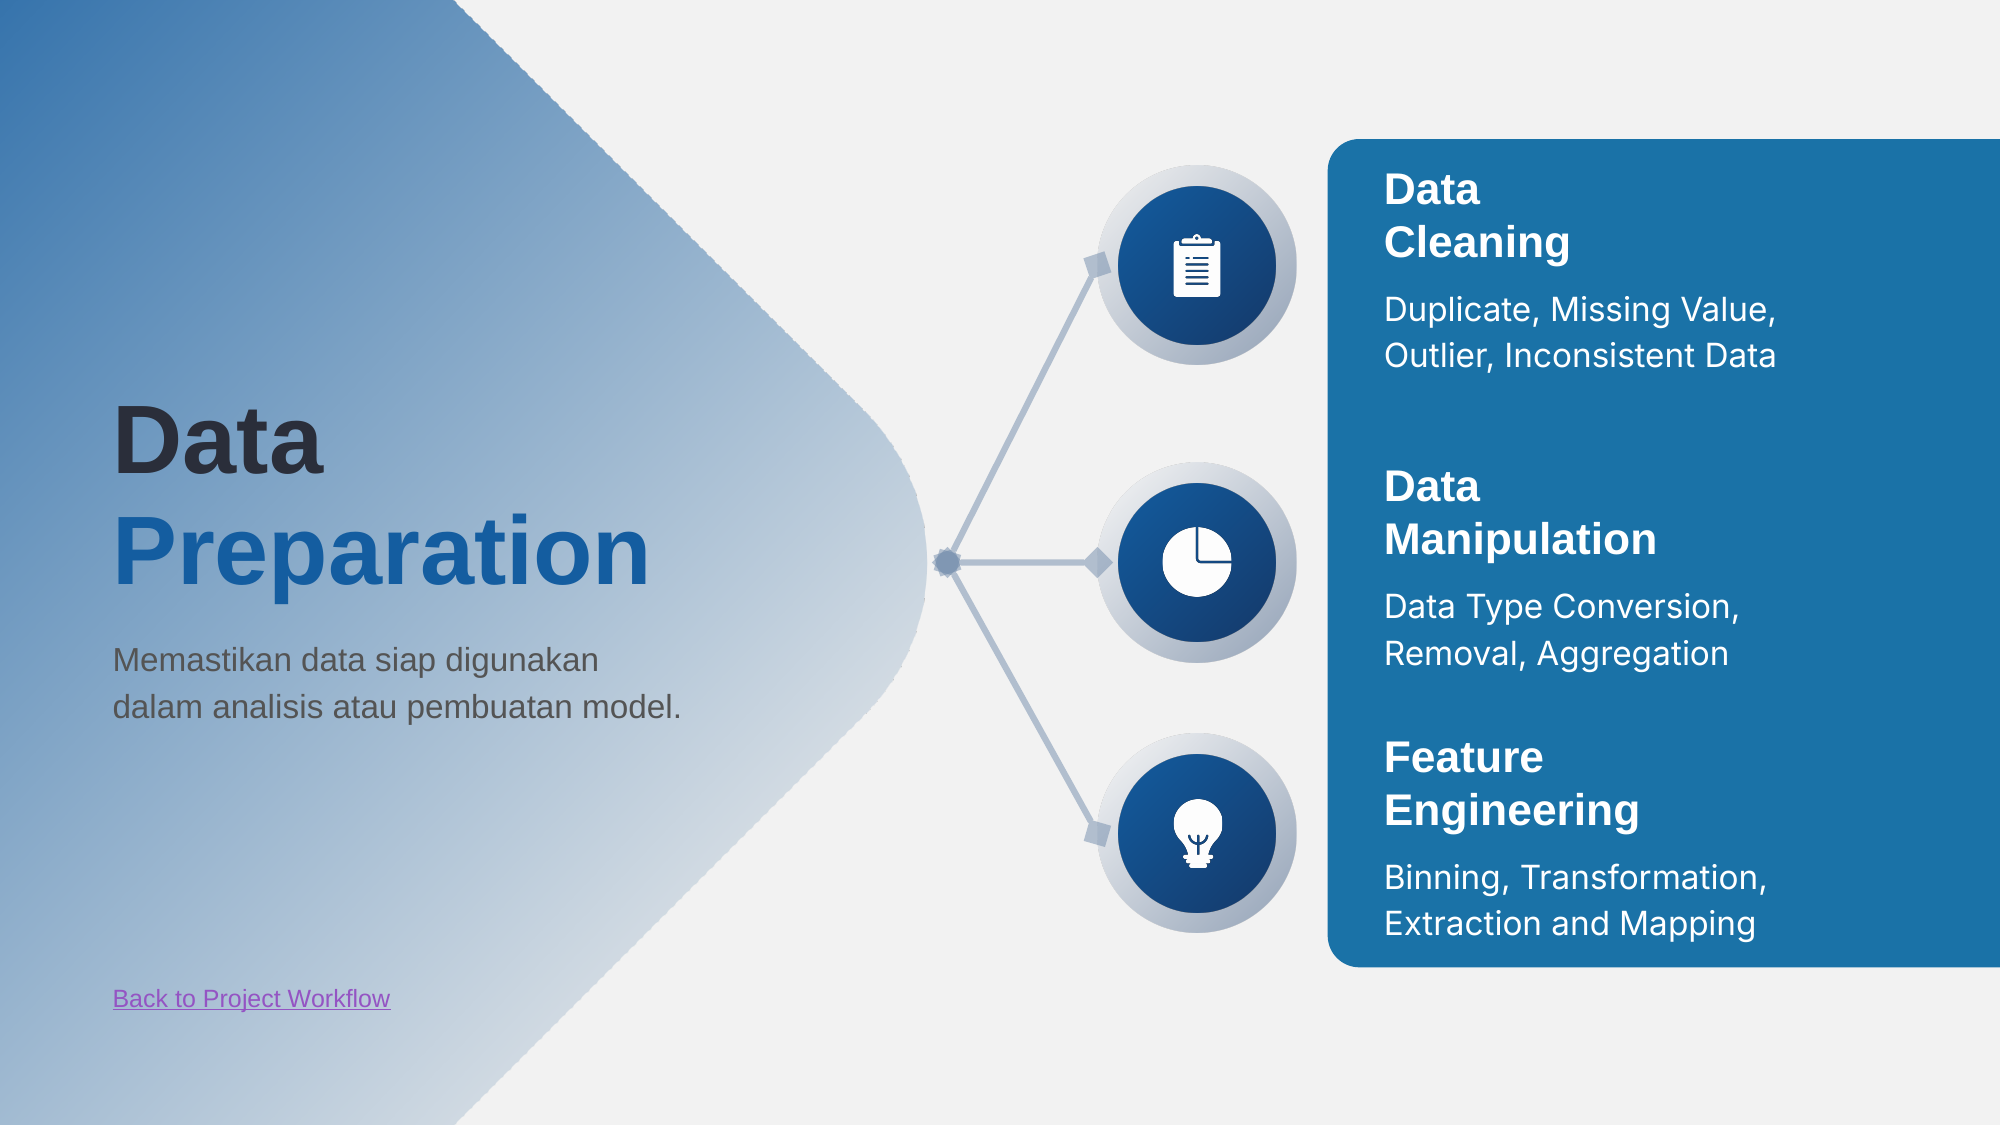

Data
Cleaning

Duplicate, Missing Value, Outlier, Inconsistent Data

Data Preparation
Memastikan data siap digunakan dalam analisis atau pembuatan model.
Data
Manipulation

Data Type Conversion, Removal, Aggregation

Feature Engineering

Binning, Transformation, Extraction and Mapping
Back to Project Workflow